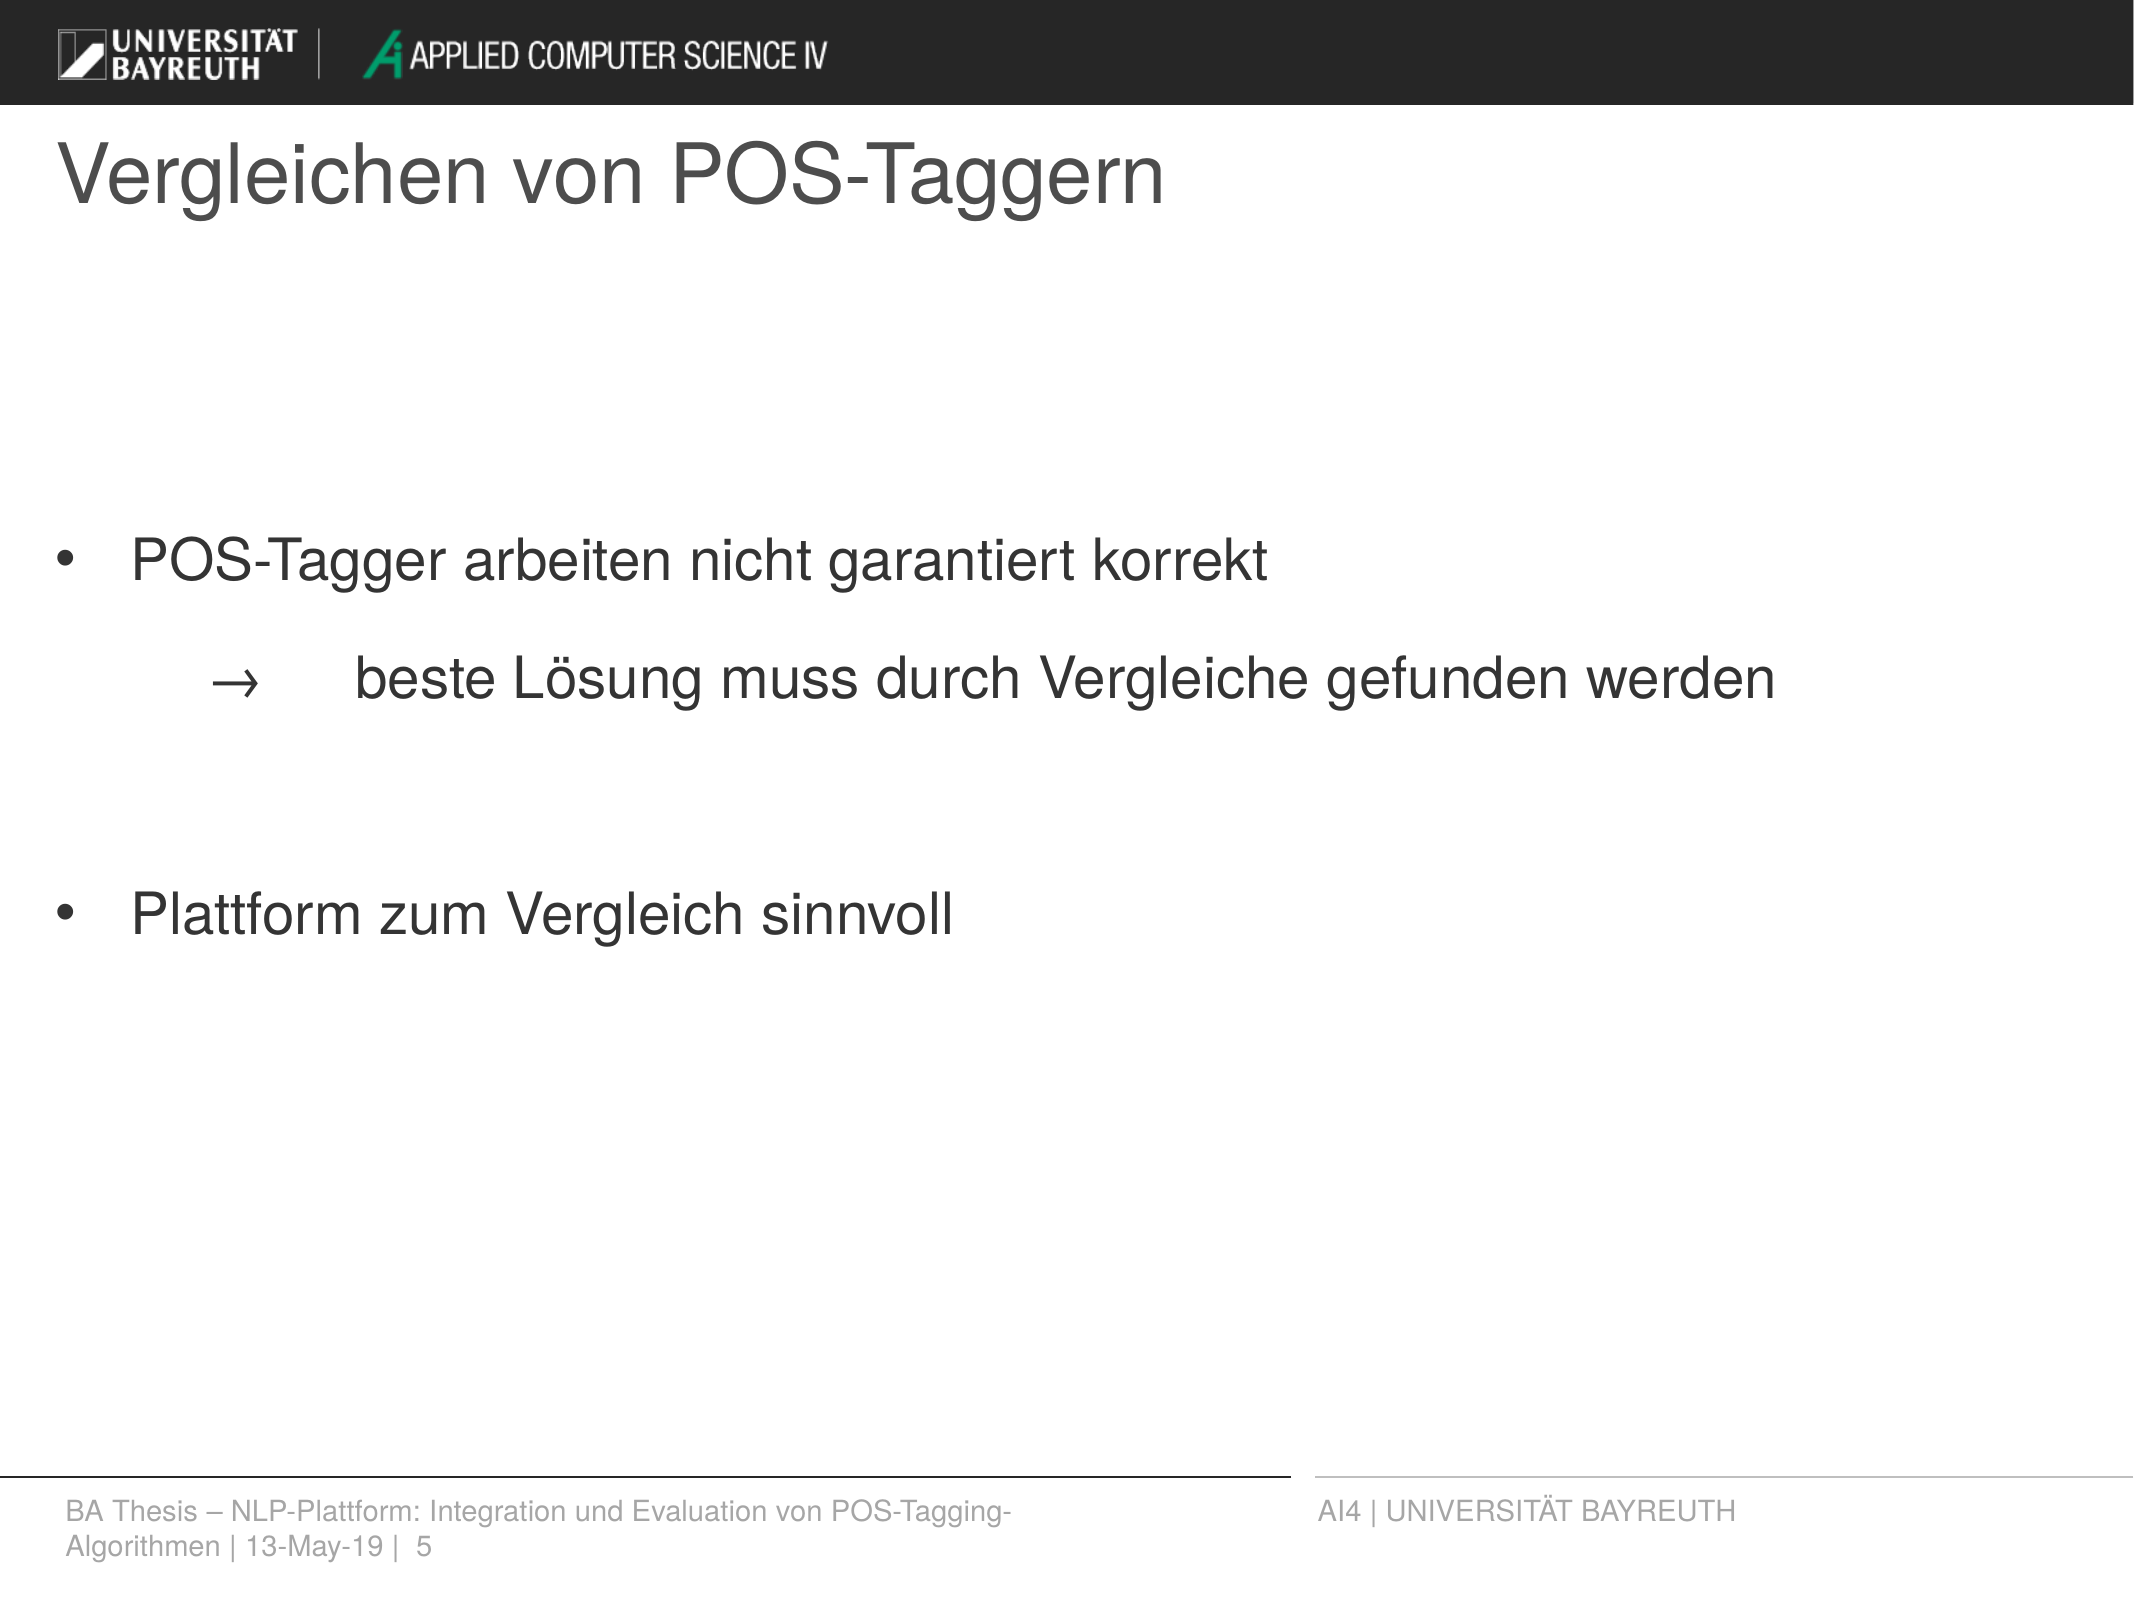

# Vergleichen von POS-Taggern

POS-Tagger arbeiten nicht garantiert korrekt
	→	beste Lösung muss durch Vergleiche gefunden werden

Plattform zum Vergleich sinnvoll